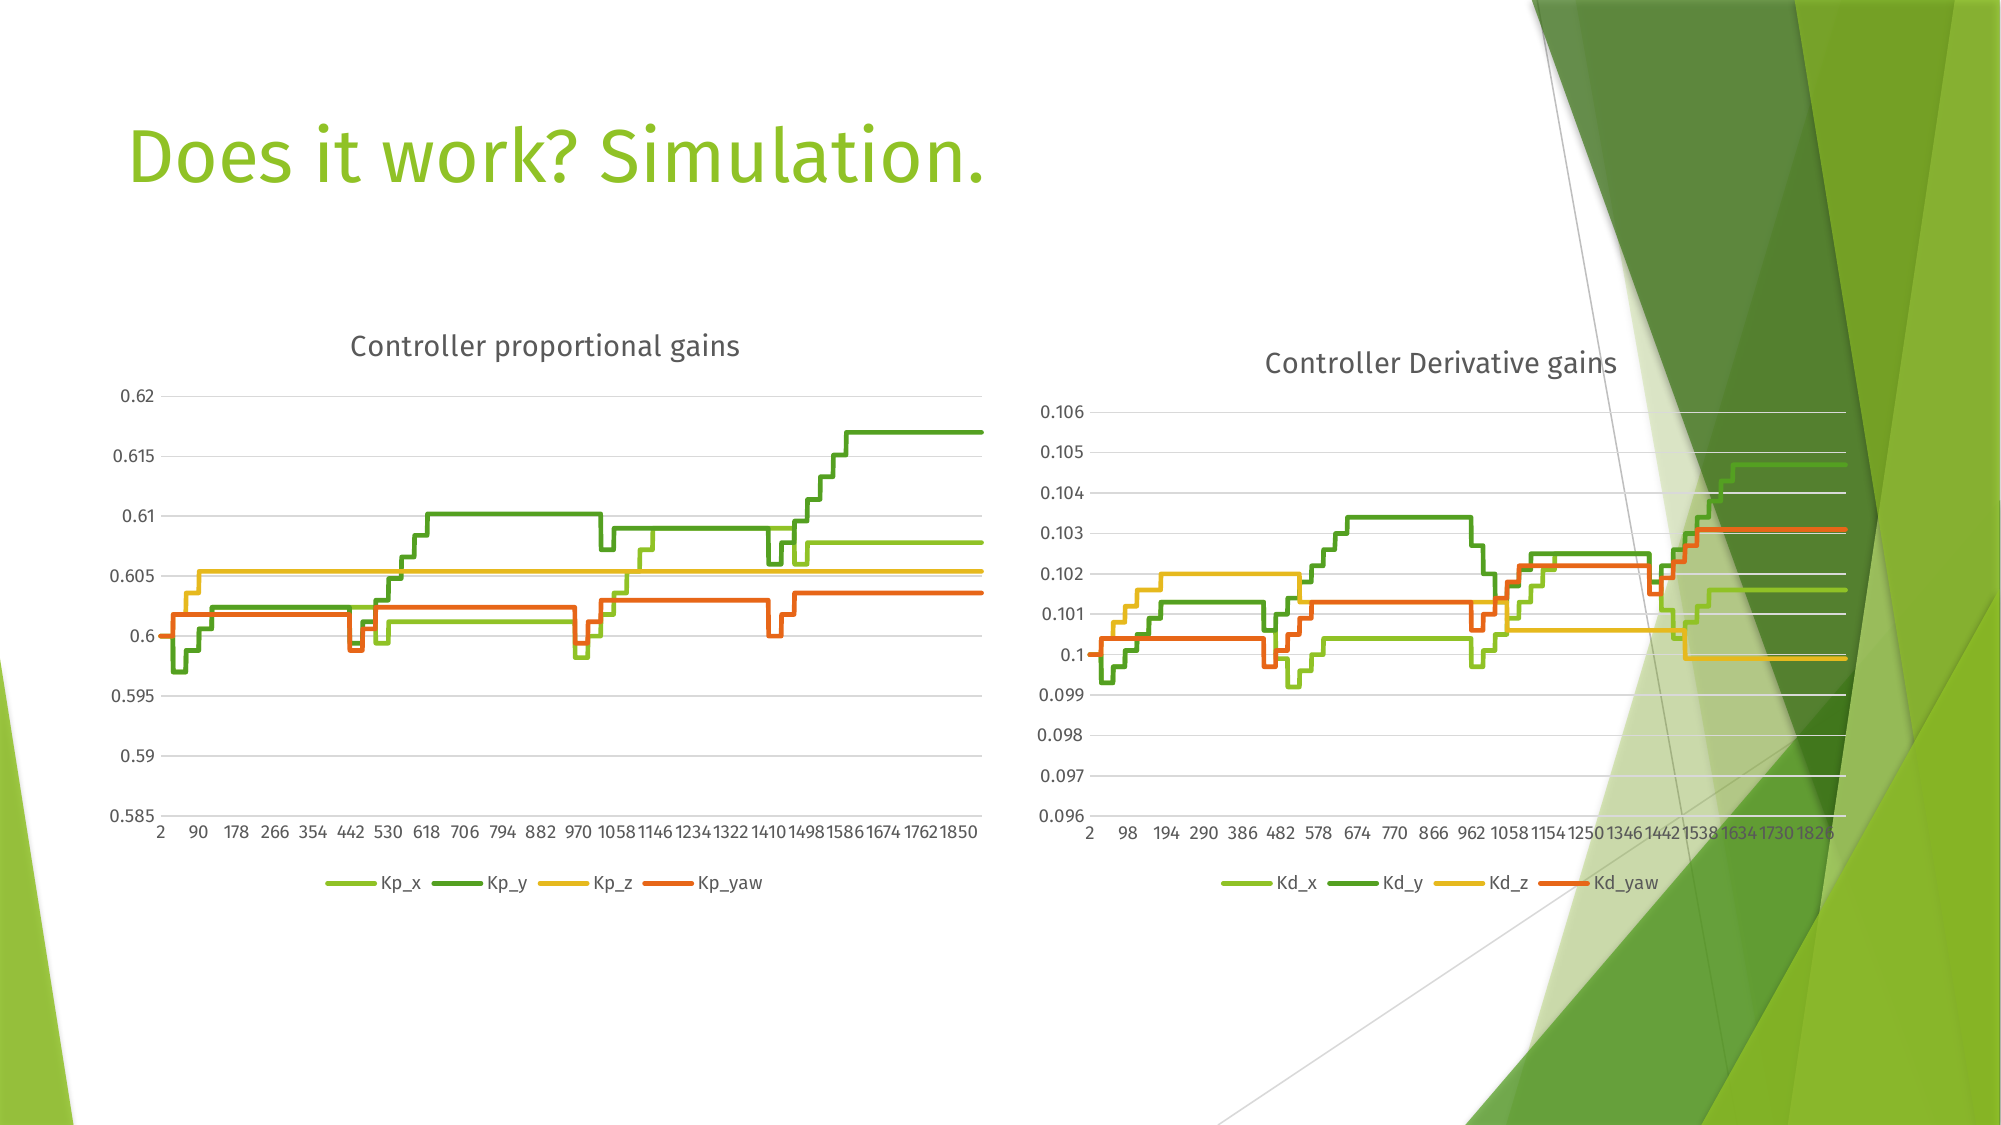

# Does it work? Simulation.

### Chart: Controller proportional gains

| Category | Kp_x | Kp_y | Kp_z | Kp_yaw |
|---|---|---|---|---|

### Chart: Controller Derivative gains

| Category | Kd_x | Kd_y | Kd_z | Kd_yaw |
|---|---|---|---|---|